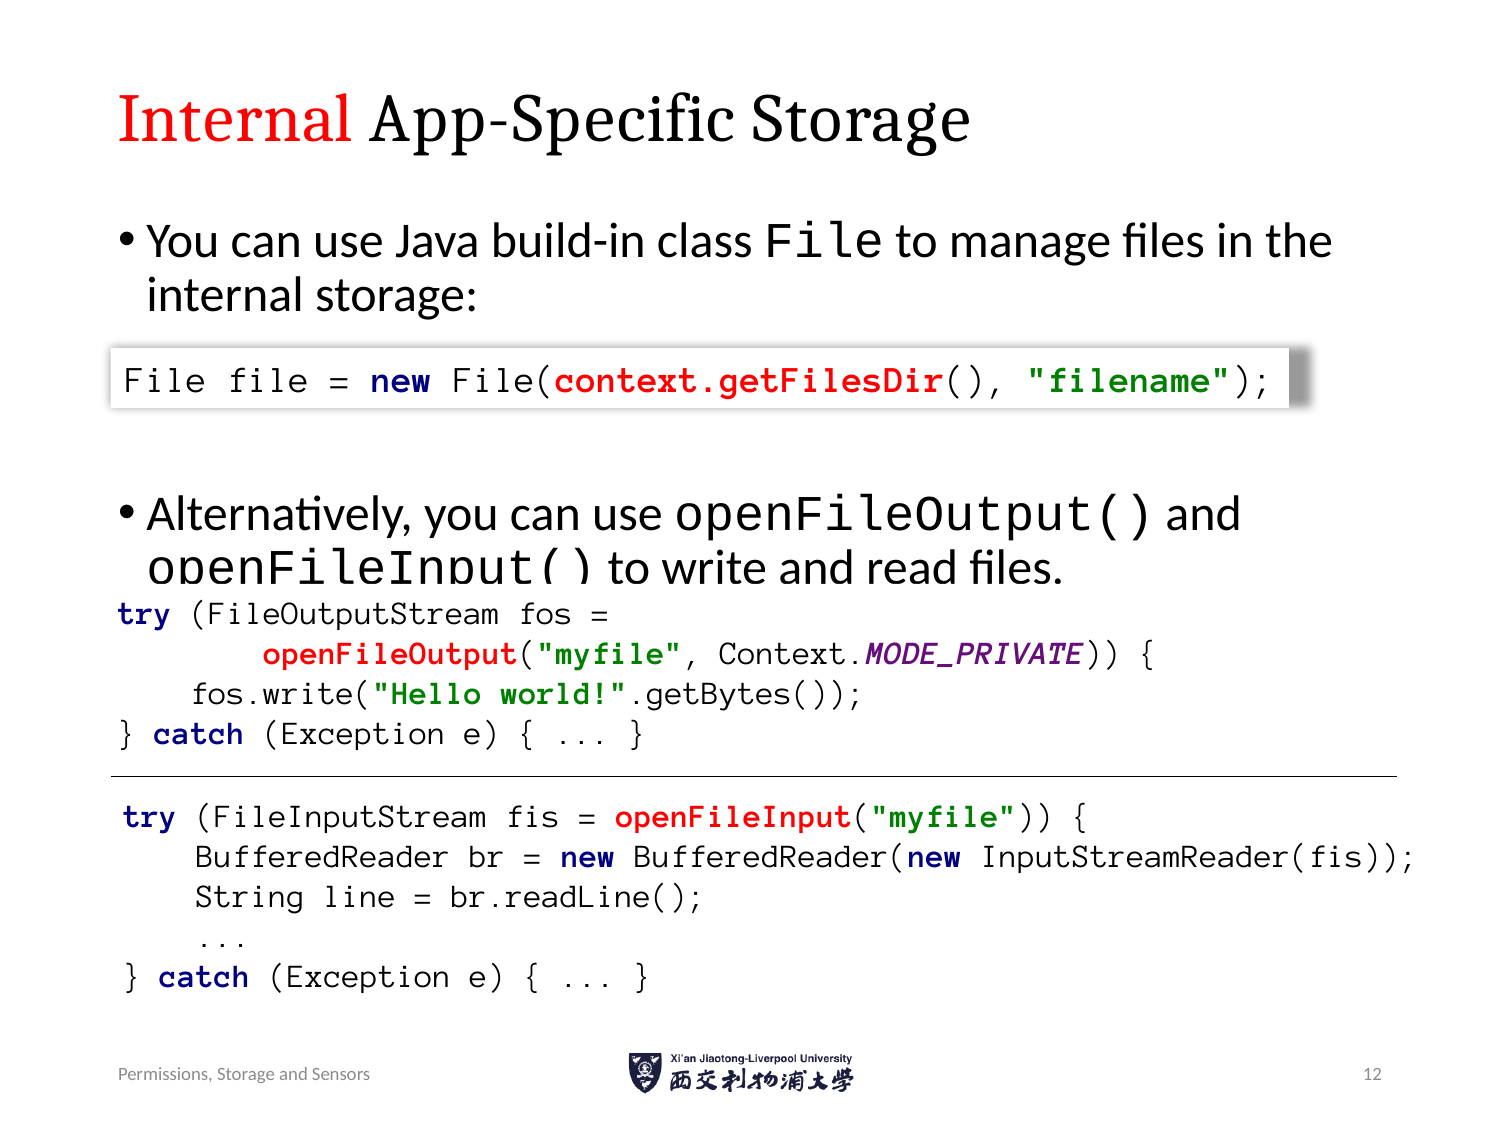

# Internal App-Specific Storage
You can use Java build-in class File to manage files in the internal storage:

Alternatively, you can use openFileOutput() and openFileInput() to write and read files.
File file = new File(context.getFilesDir(), "filename");
try (FileOutputStream fos =
        openFileOutput("myfile", Context.MODE_PRIVATE)) {
    fos.write("Hello world!".getBytes());
} catch (Exception e) { ... }
try (FileInputStream fis = openFileInput("myfile")) {
    BufferedReader br = new BufferedReader(new InputStreamReader(fis));
    String line = br.readLine();
    ...
} catch (Exception e) { ... }
Permissions, Storage and Sensors
12